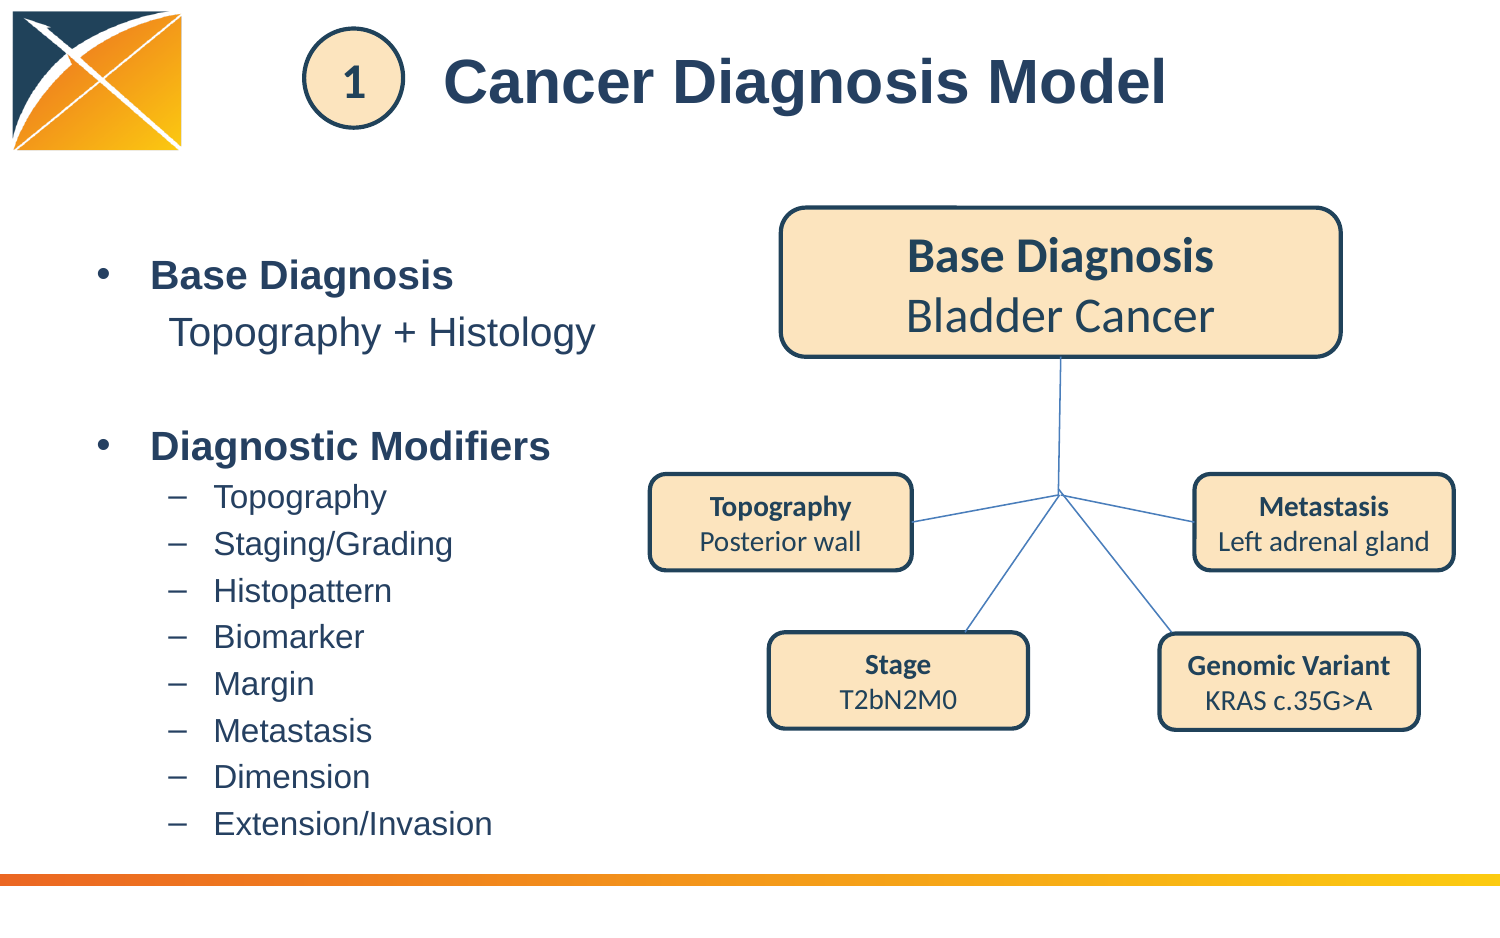

# Cancer Diagnosis Model
1

Base Diagnosis
Topography + Histology

Diagnostic Modifiers
Topography
Staging/Grading
Histopattern
Biomarker
Margin
Metastasis
Dimension
Extension/Invasion

Base Diagnosis
Bladder Cancer
Topography
Posterior wall
Metastasis
Left adrenal gland
Stage
T2bN2M0
Genomic Variant
KRAS c.35G>A